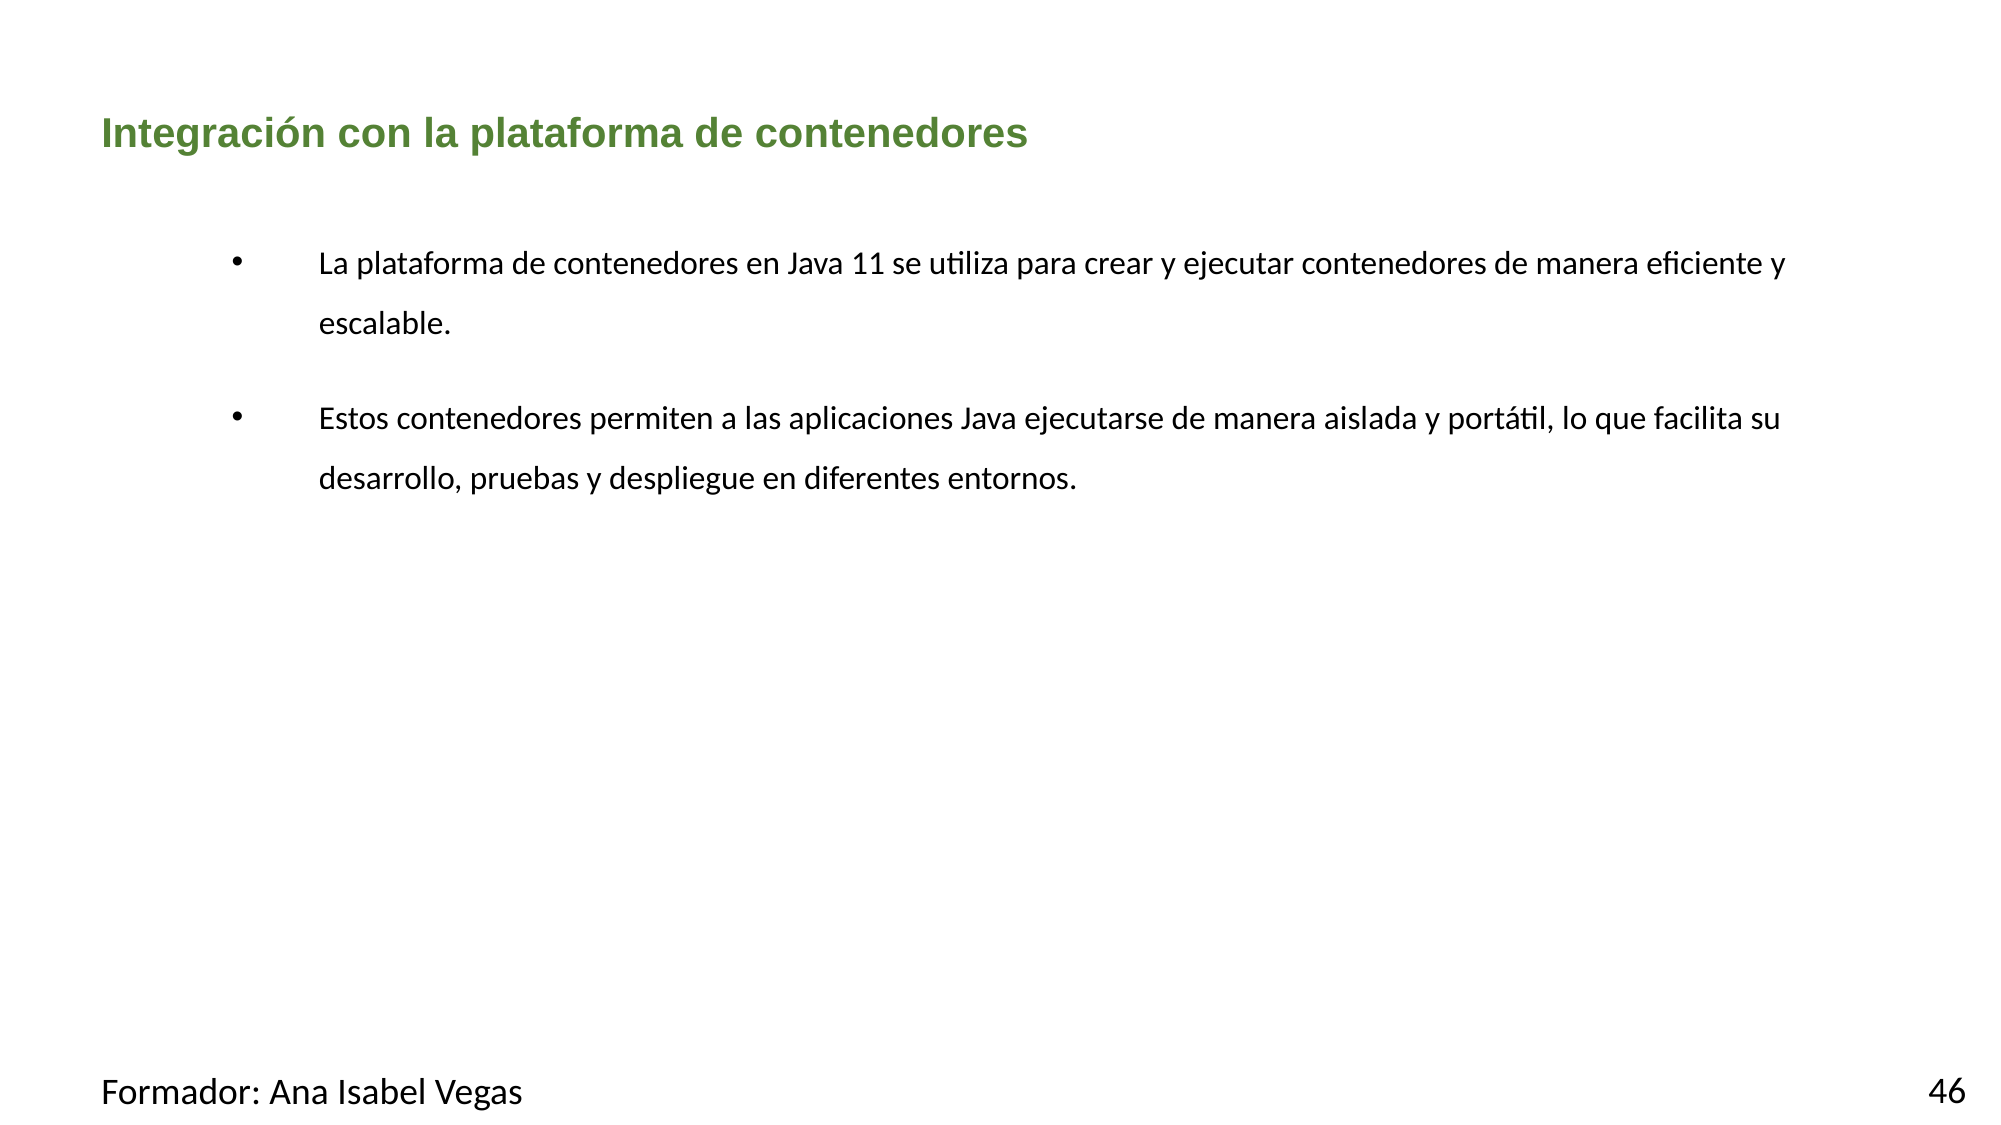

# Integración con la plataforma de contenedores
La plataforma de contenedores en Java 11 se utiliza para crear y ejecutar contenedores de manera eficiente y escalable.
Estos contenedores permiten a las aplicaciones Java ejecutarse de manera aislada y portátil, lo que facilita su desarrollo, pruebas y despliegue en diferentes entornos.
46
Formador: Ana Isabel Vegas